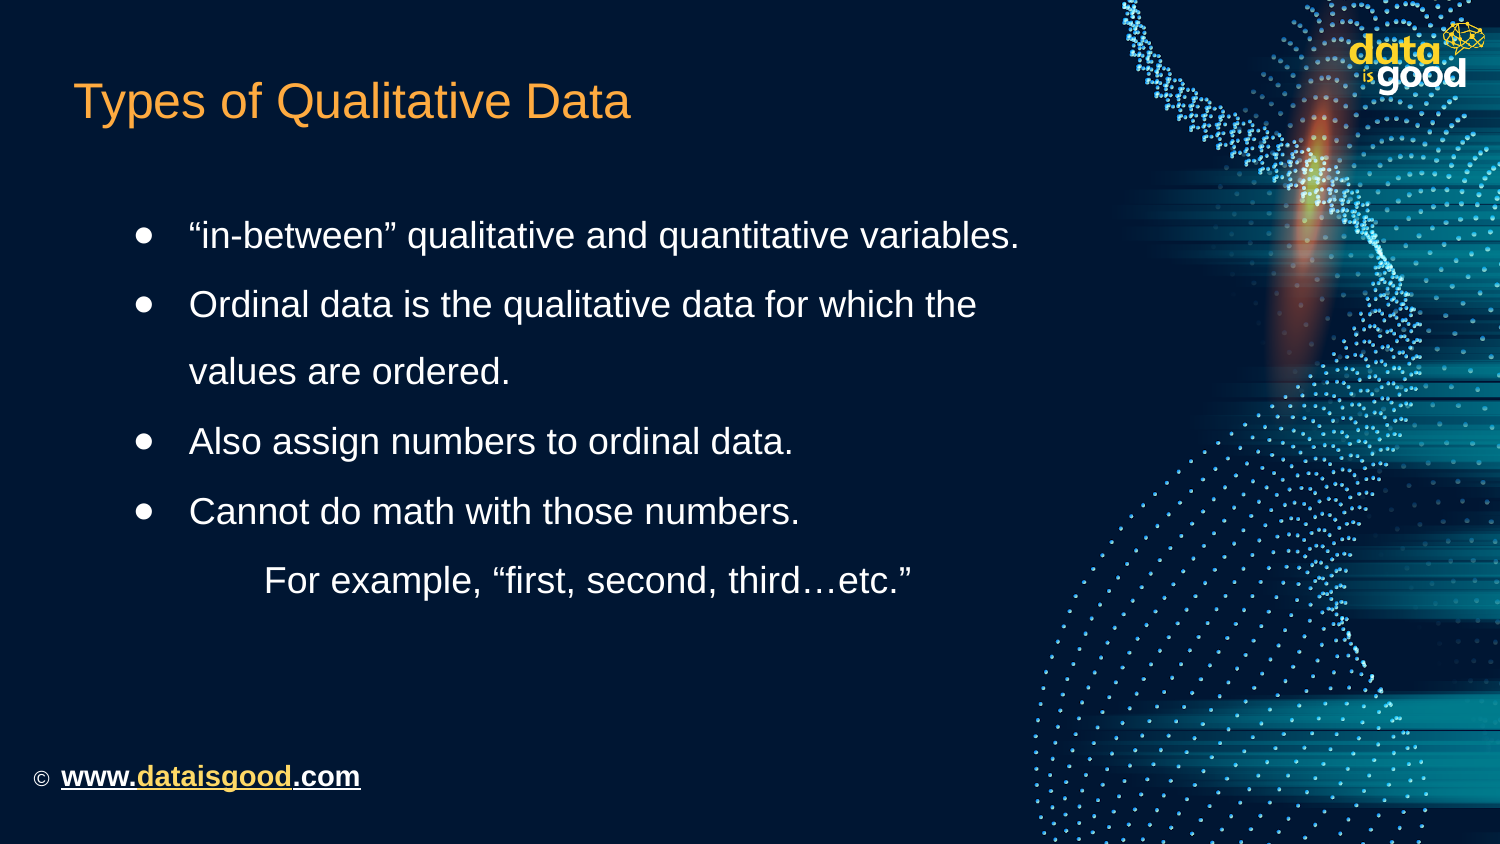

# Types of Qualitative Data
“in-between” qualitative and quantitative variables.
Ordinal data is the qualitative data for which the values are ordered.
Also assign numbers to ordinal data.
Cannot do math with those numbers.
For example, “first, second, third…etc.”